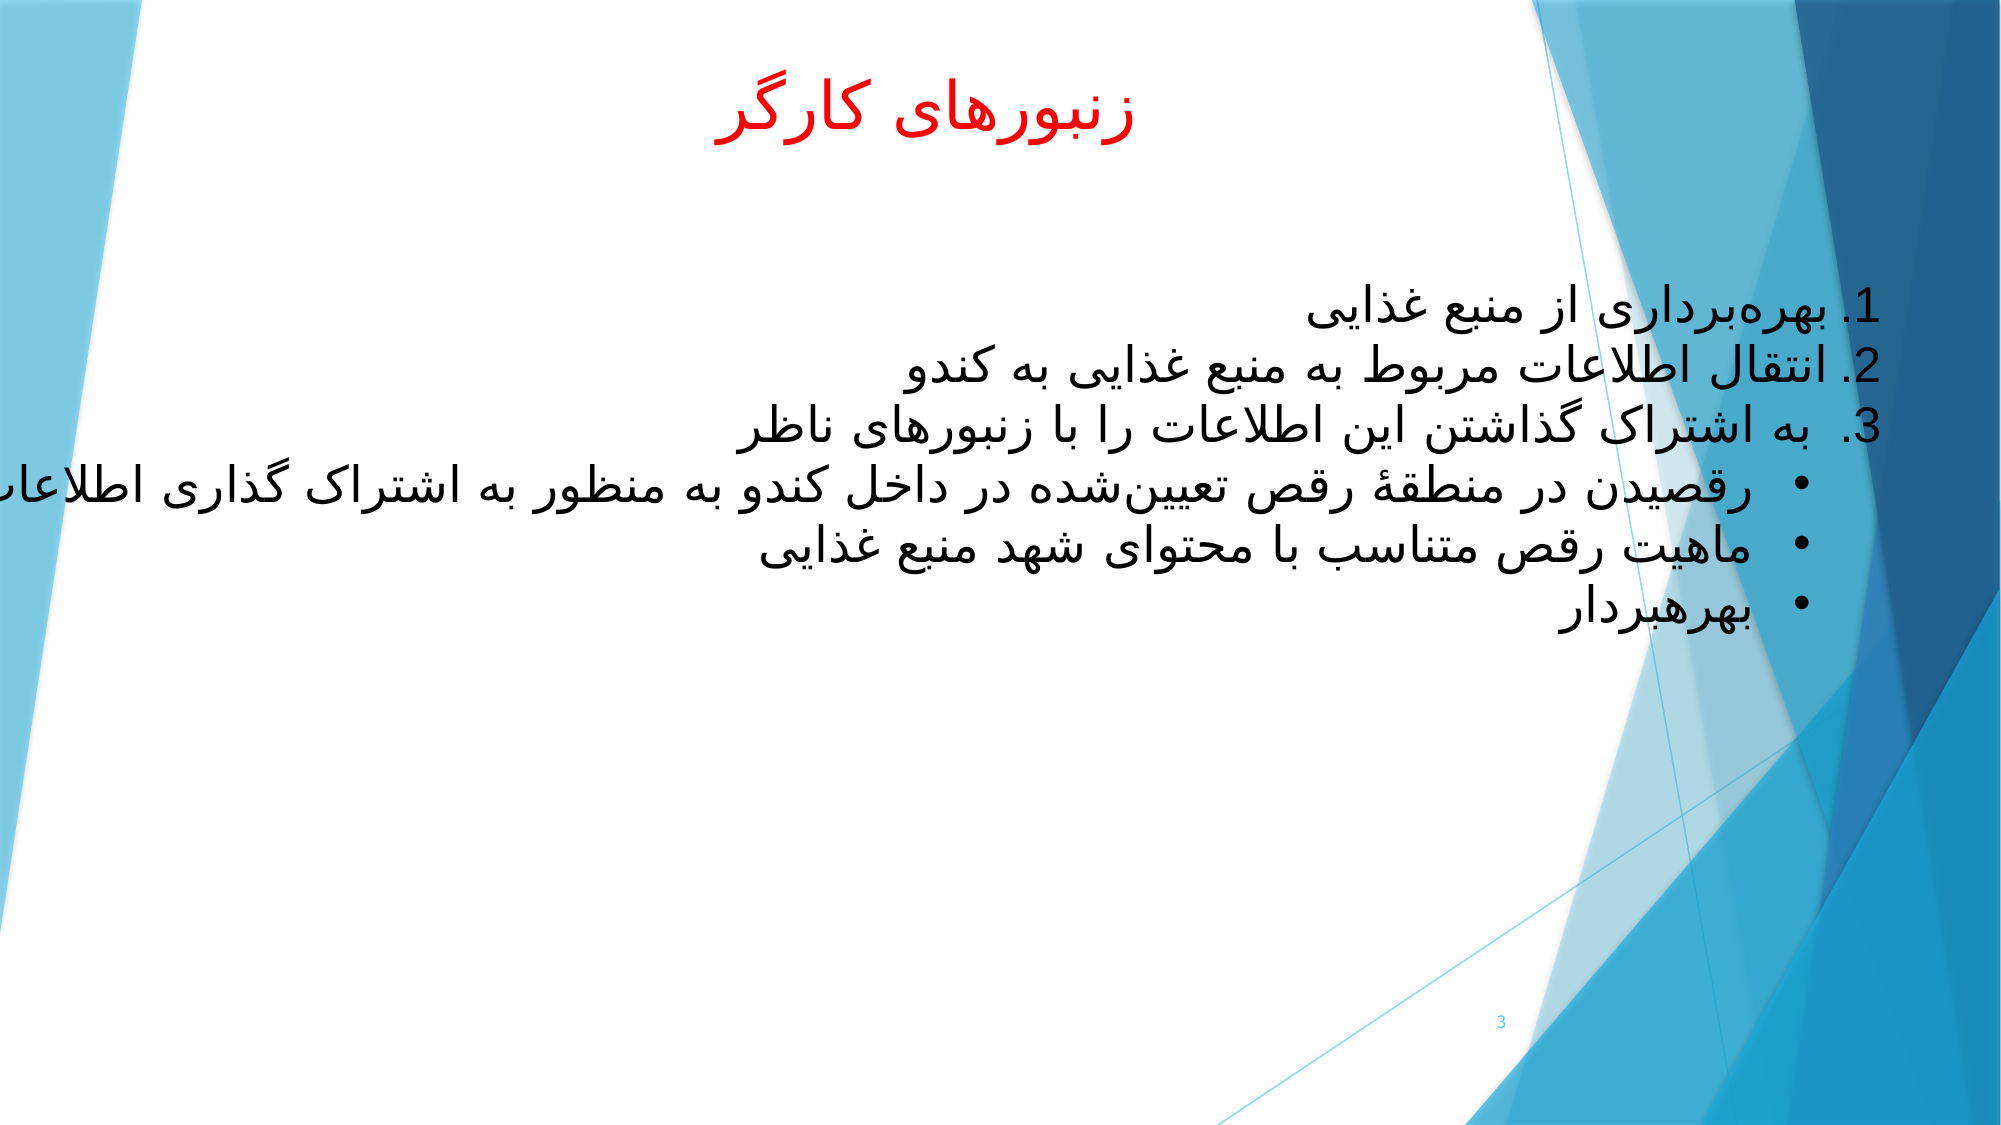

زنبورهای کارگر
بهره‌برداری از منبع غذایی
انتقال اطلاعات مربوط به منبع غذایی به کندو
 به اشتراک گذاشتن این اطلاعات را با زنبورهای ناظر
رقصیدن در منطقۀ رقص تعیین‌شده در داخل کندو به منظور به اشتراک گذاری اطلاعات
ماهیت رقص متناسب با محتوای شهد منبع غذایی
بهره‏بردار
3